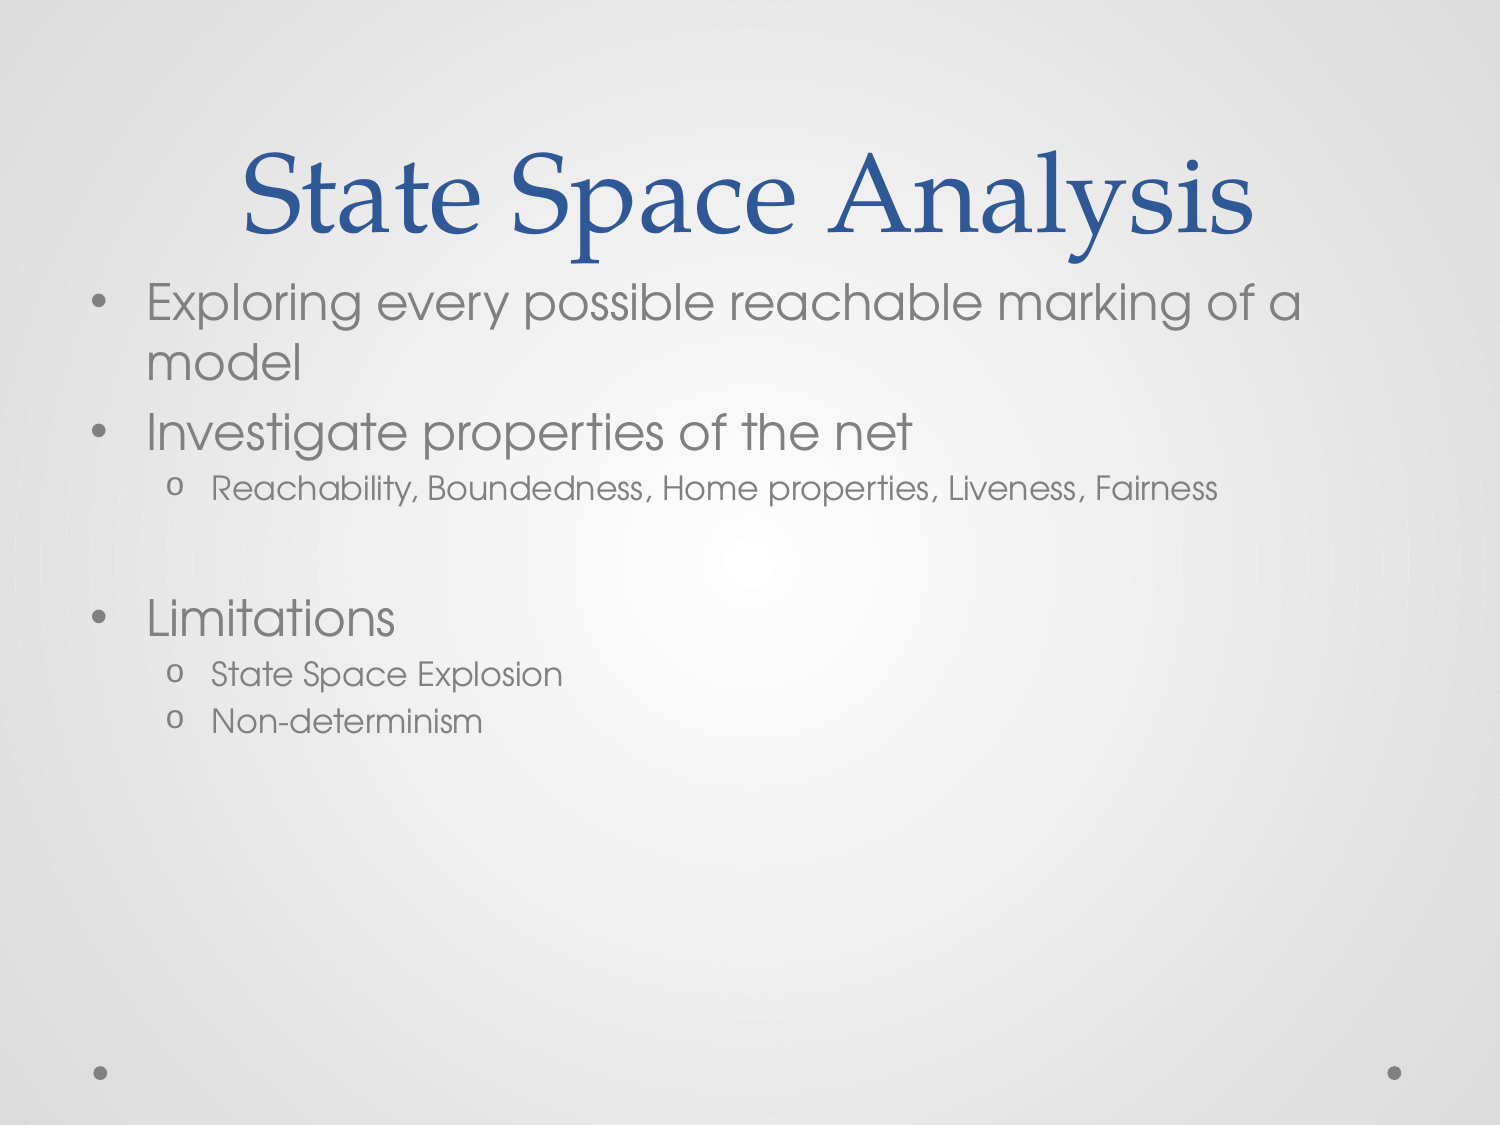

# State Space Analysis
Exploring every possible reachable marking of a model
Investigate properties of the net
Reachability, Boundedness, Home properties, Liveness, Fairness

Limitations
State Space Explosion
Non-determinism